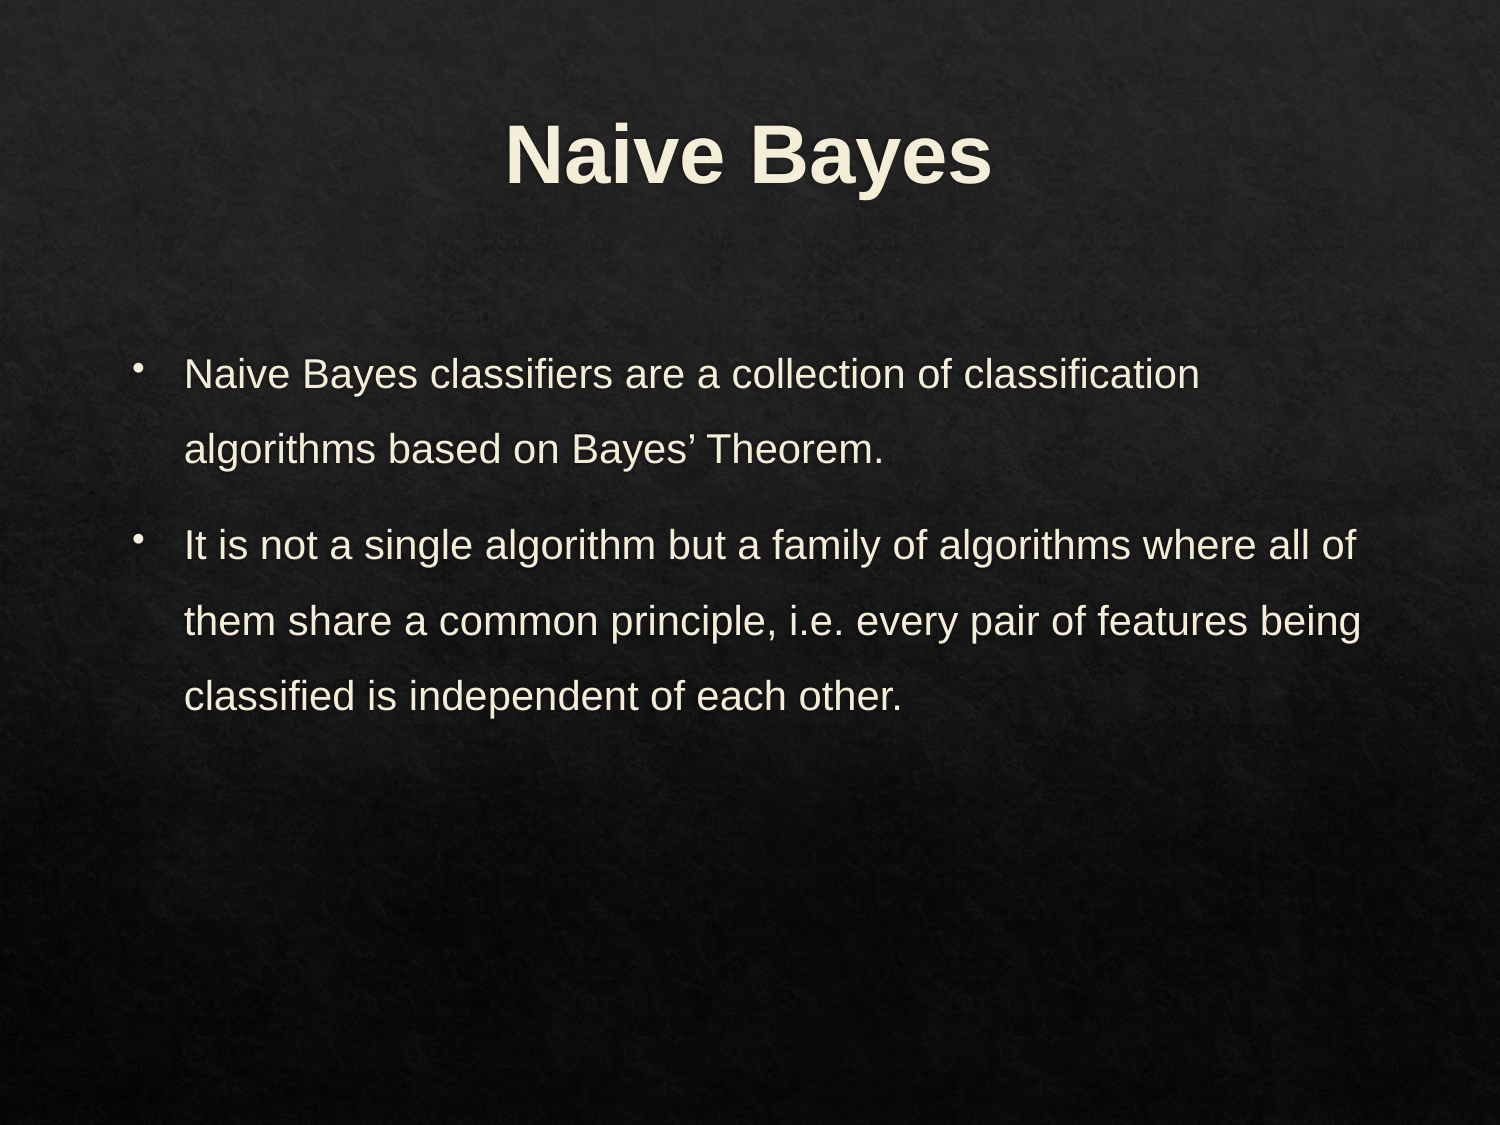

# Naive Bayes
Naive Bayes classifiers are a collection of classification algorithms based on Bayes’ Theorem.
It is not a single algorithm but a family of algorithms where all of them share a common principle, i.e. every pair of features being classified is independent of each other.